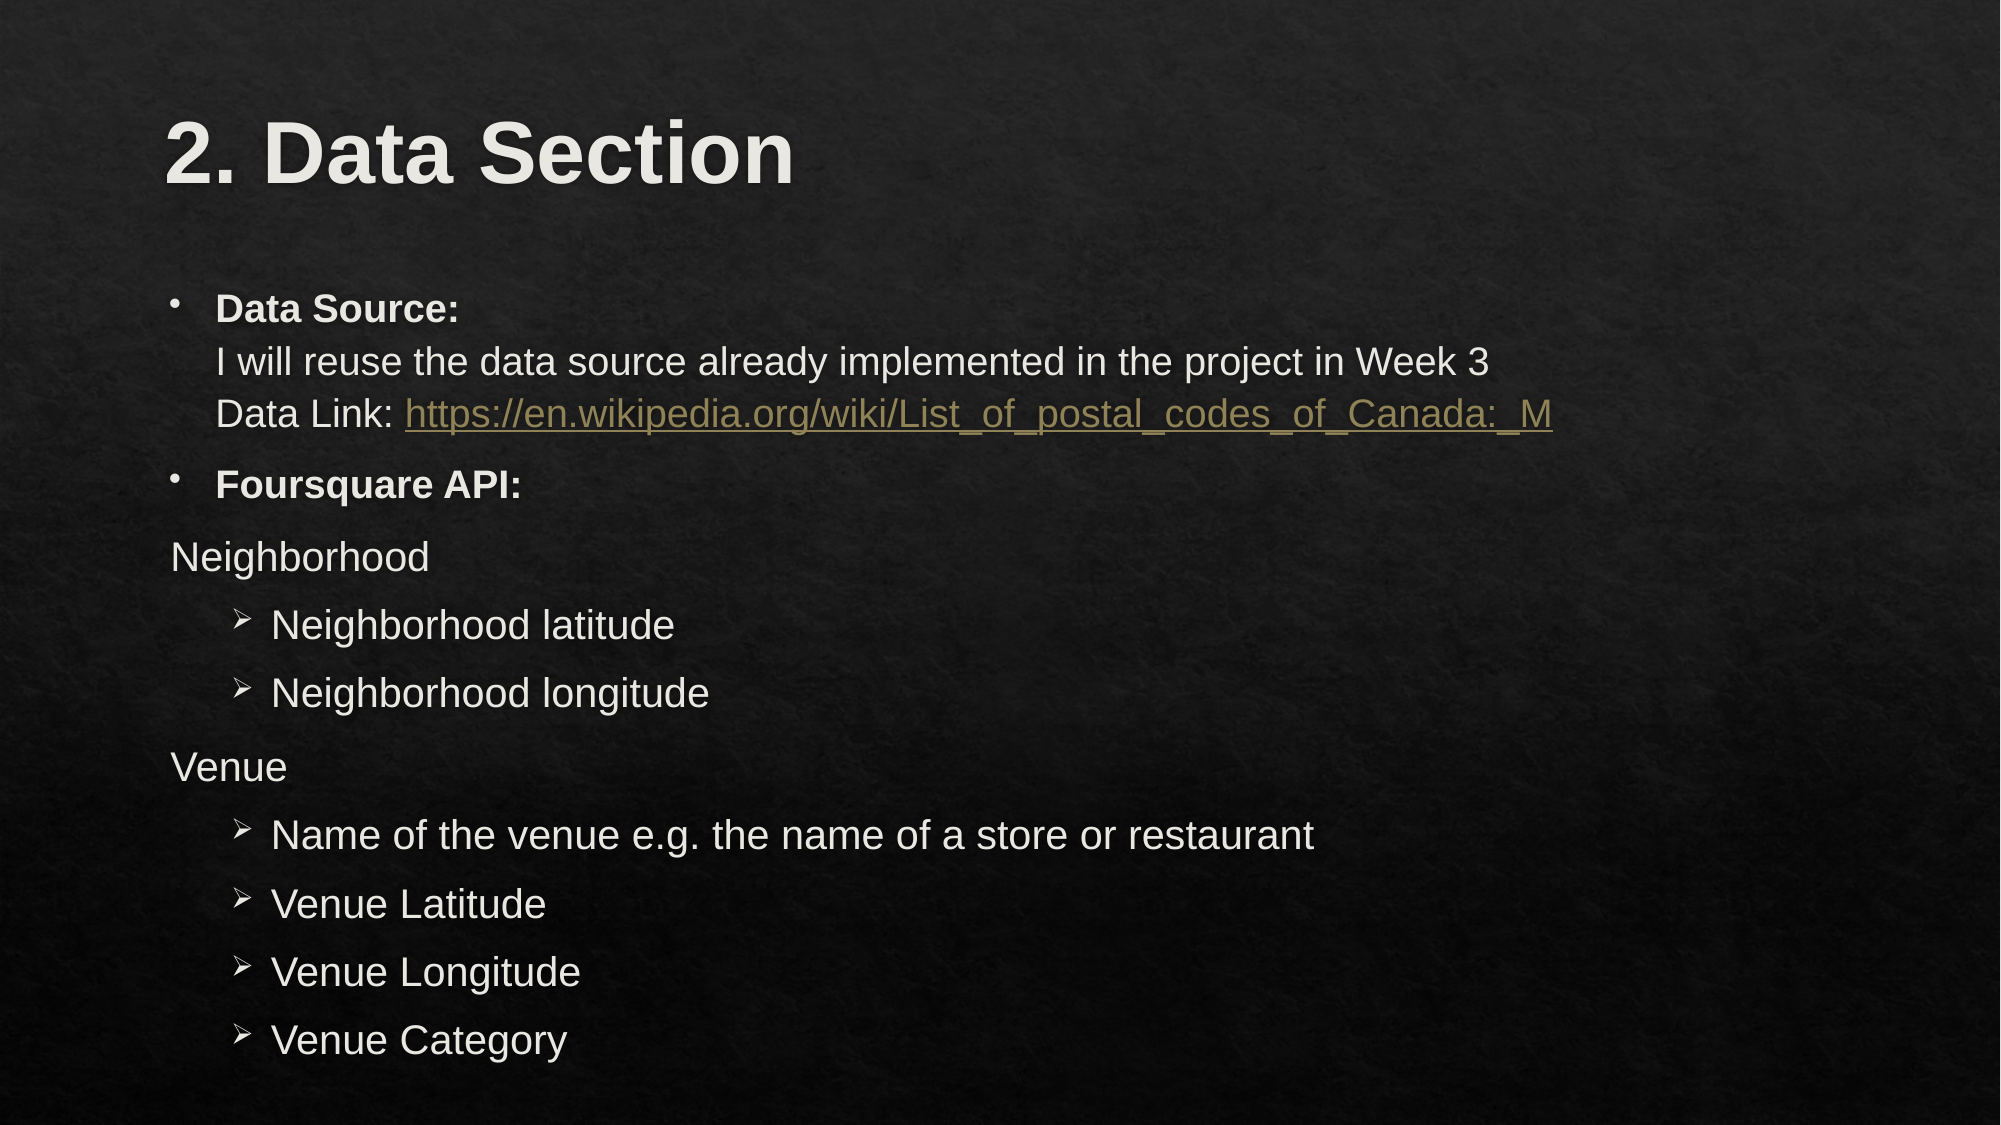

# 2. Data Section
Data Source:
I will reuse the data source already implemented in the project in Week 3
Data Link: https://en.wikipedia.org/wiki/List_of_postal_codes_of_Canada:_M
Foursquare API:
Neighborhood
Neighborhood latitude
Neighborhood longitude
Venue
Name of the venue e.g. the name of a store or restaurant
Venue Latitude
Venue Longitude
Venue Category